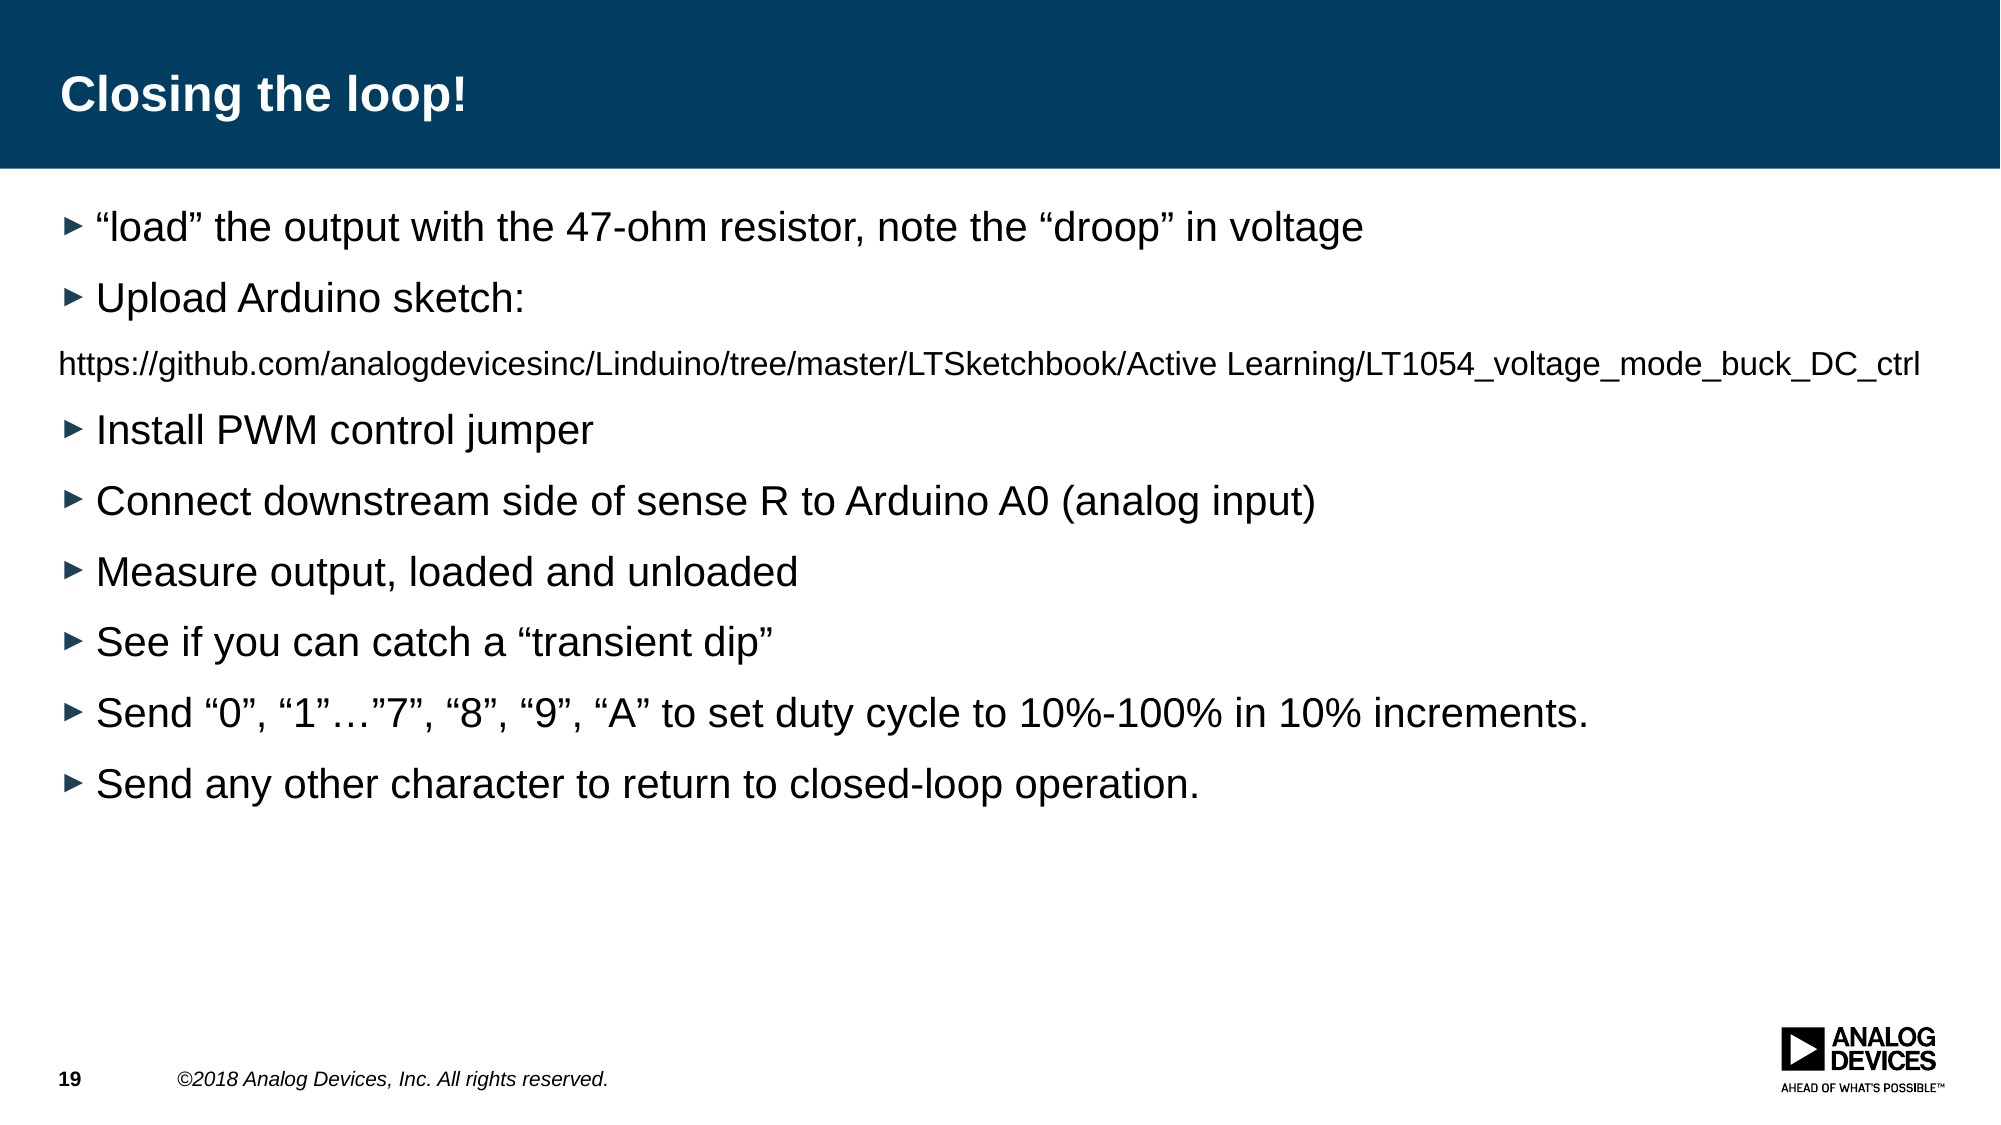

# Closing the loop!
“load” the output with the 47-ohm resistor, note the “droop” in voltage
Upload Arduino sketch:
https://github.com/analogdevicesinc/Linduino/tree/master/LTSketchbook/Active Learning/LT1054_voltage_mode_buck_DC_ctrl
Install PWM control jumper
Connect downstream side of sense R to Arduino A0 (analog input)
Measure output, loaded and unloaded
See if you can catch a “transient dip”
Send “0”, “1”…”7”, “8”, “9”, “A” to set duty cycle to 10%-100% in 10% increments.
Send any other character to return to closed-loop operation.
19
©2018 Analog Devices, Inc. All rights reserved.